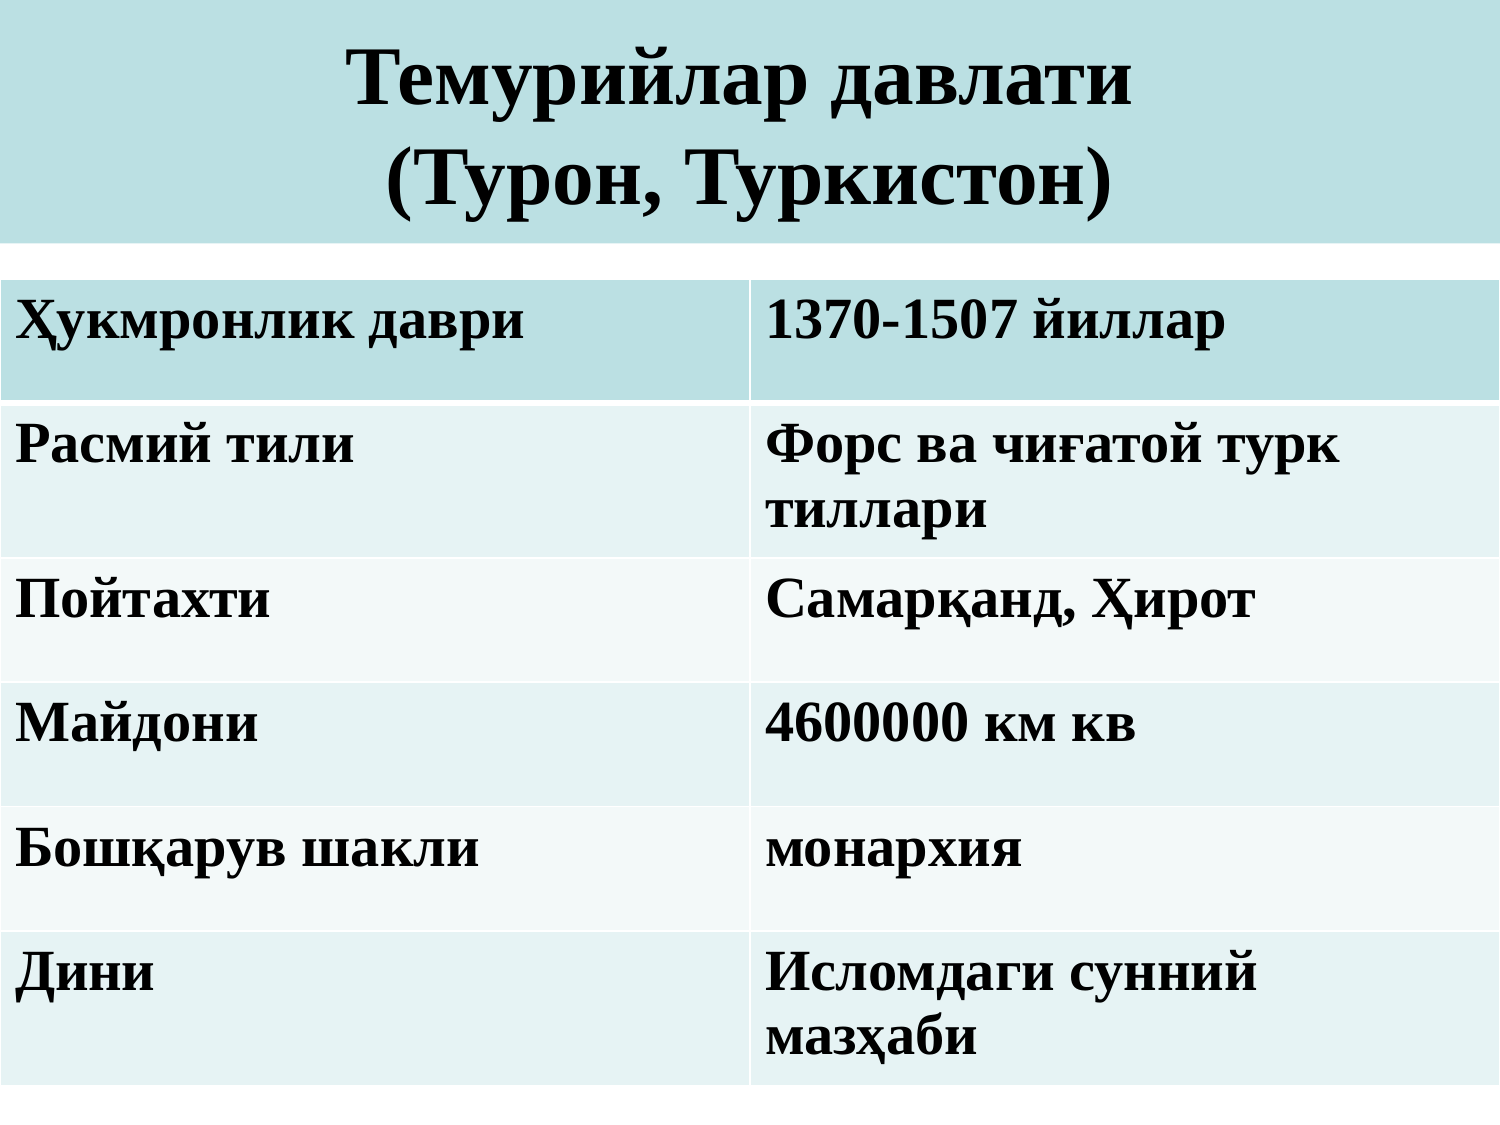

# Темурийлар давлати (Турон, Туркистон)

| Ҳукмронлик даври | 1370-1507 йиллар |
| --- | --- |
| Расмий тили | Форс ва чиғатой турк тиллари |
| Пойтахти | Самарқанд, Ҳирот |
| Майдони | 4600000 км кв |
| Бошқарув шакли | монархия |
| Дини | Исломдаги сунний мазҳаби |